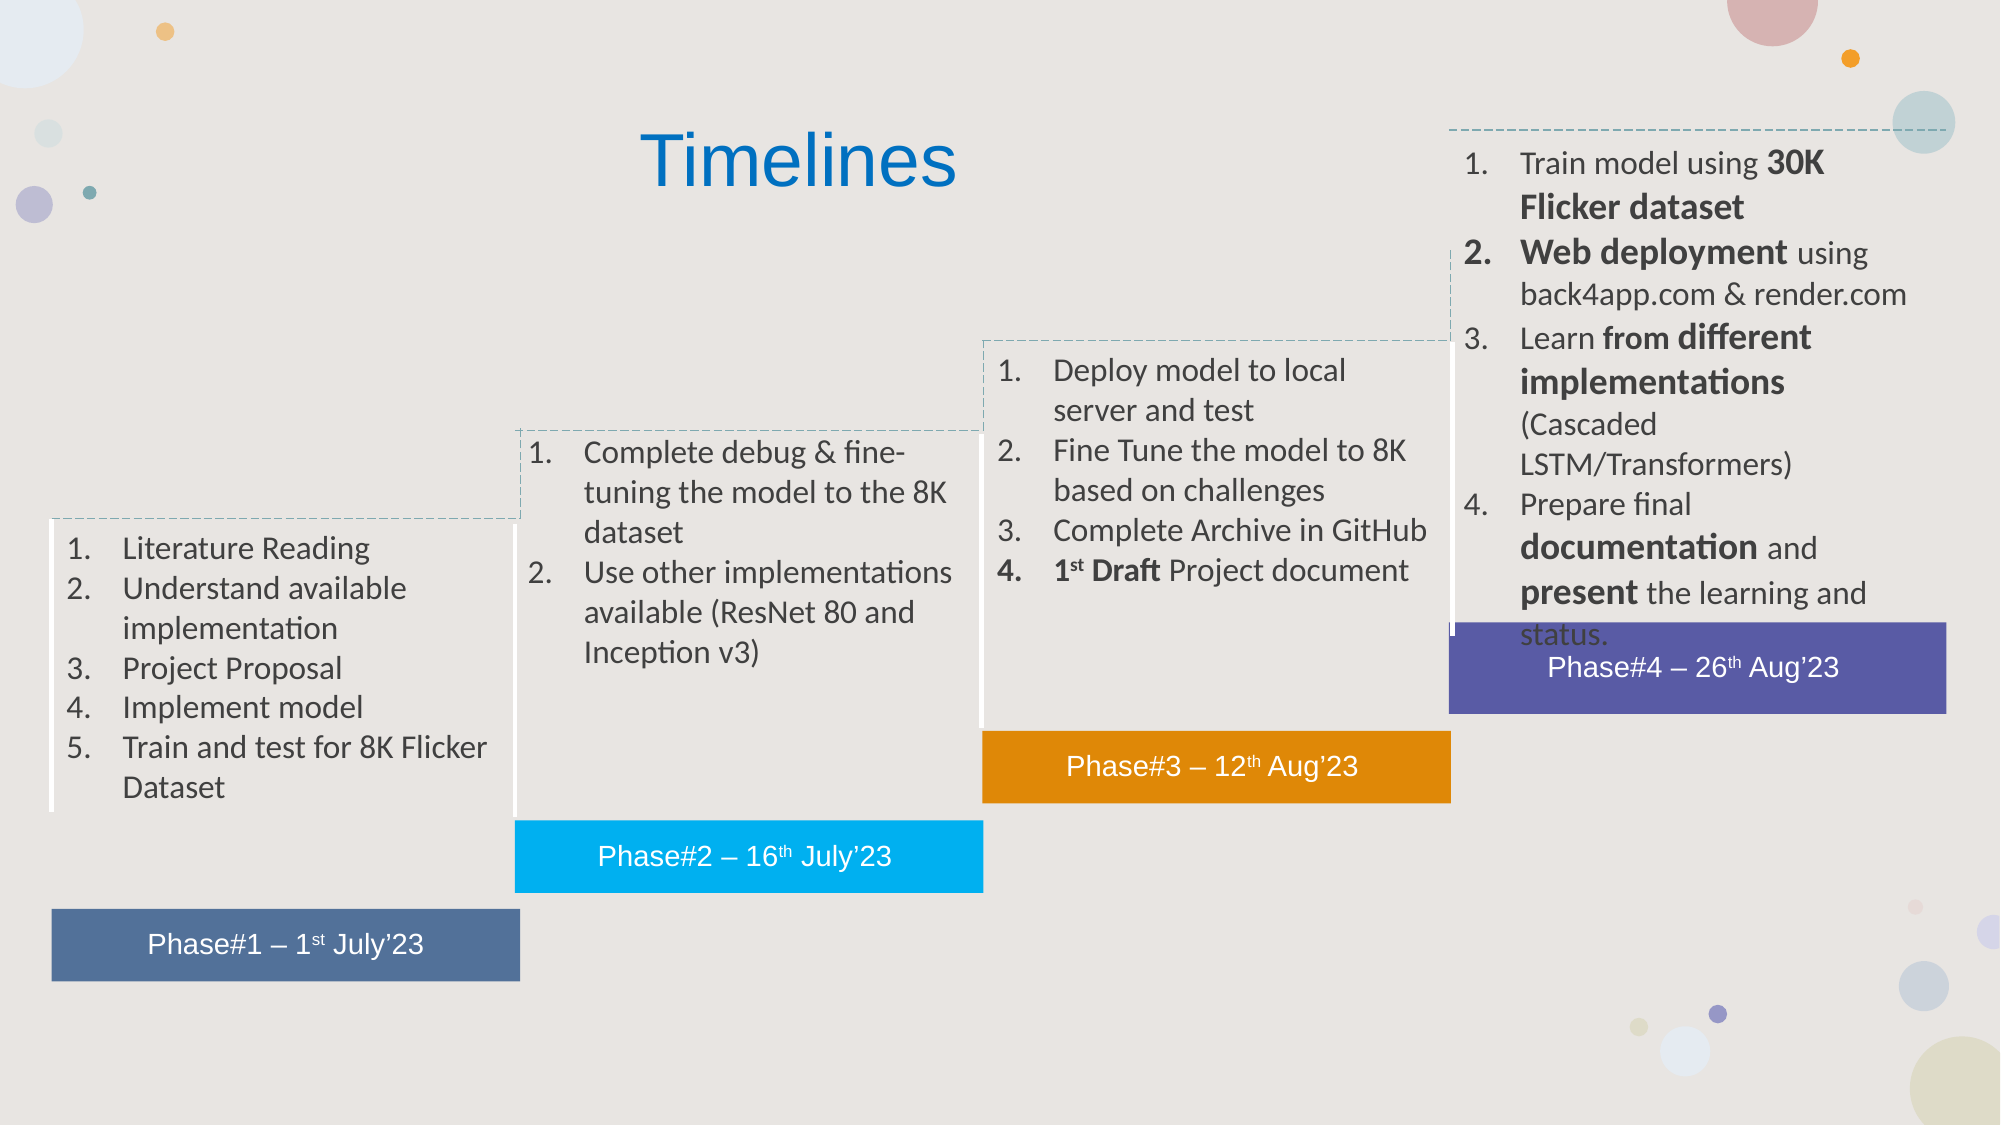

# Timelines
Train model using 30K Flicker dataset
Web deployment using back4app.com & render.com
Learn from different implementations (Cascaded LSTM/Transformers)
Prepare final documentation and present the learning and status.
Phase#4 – 26th Aug’23
Deploy model to local server and test
Fine Tune the model to 8K based on challenges
Complete Archive in GitHub
1st Draft Project document
Phase#3 – 12th Aug’23
Complete debug & fine-tuning the model to the 8K dataset
Use other implementations available (ResNet 80 and Inception v3)
Phase#2 – 16th July’23

Literature Reading
Understand available implementation
Project Proposal
Implement model
Train and test for 8K Flicker Dataset
Phase#1 – 1st July’23